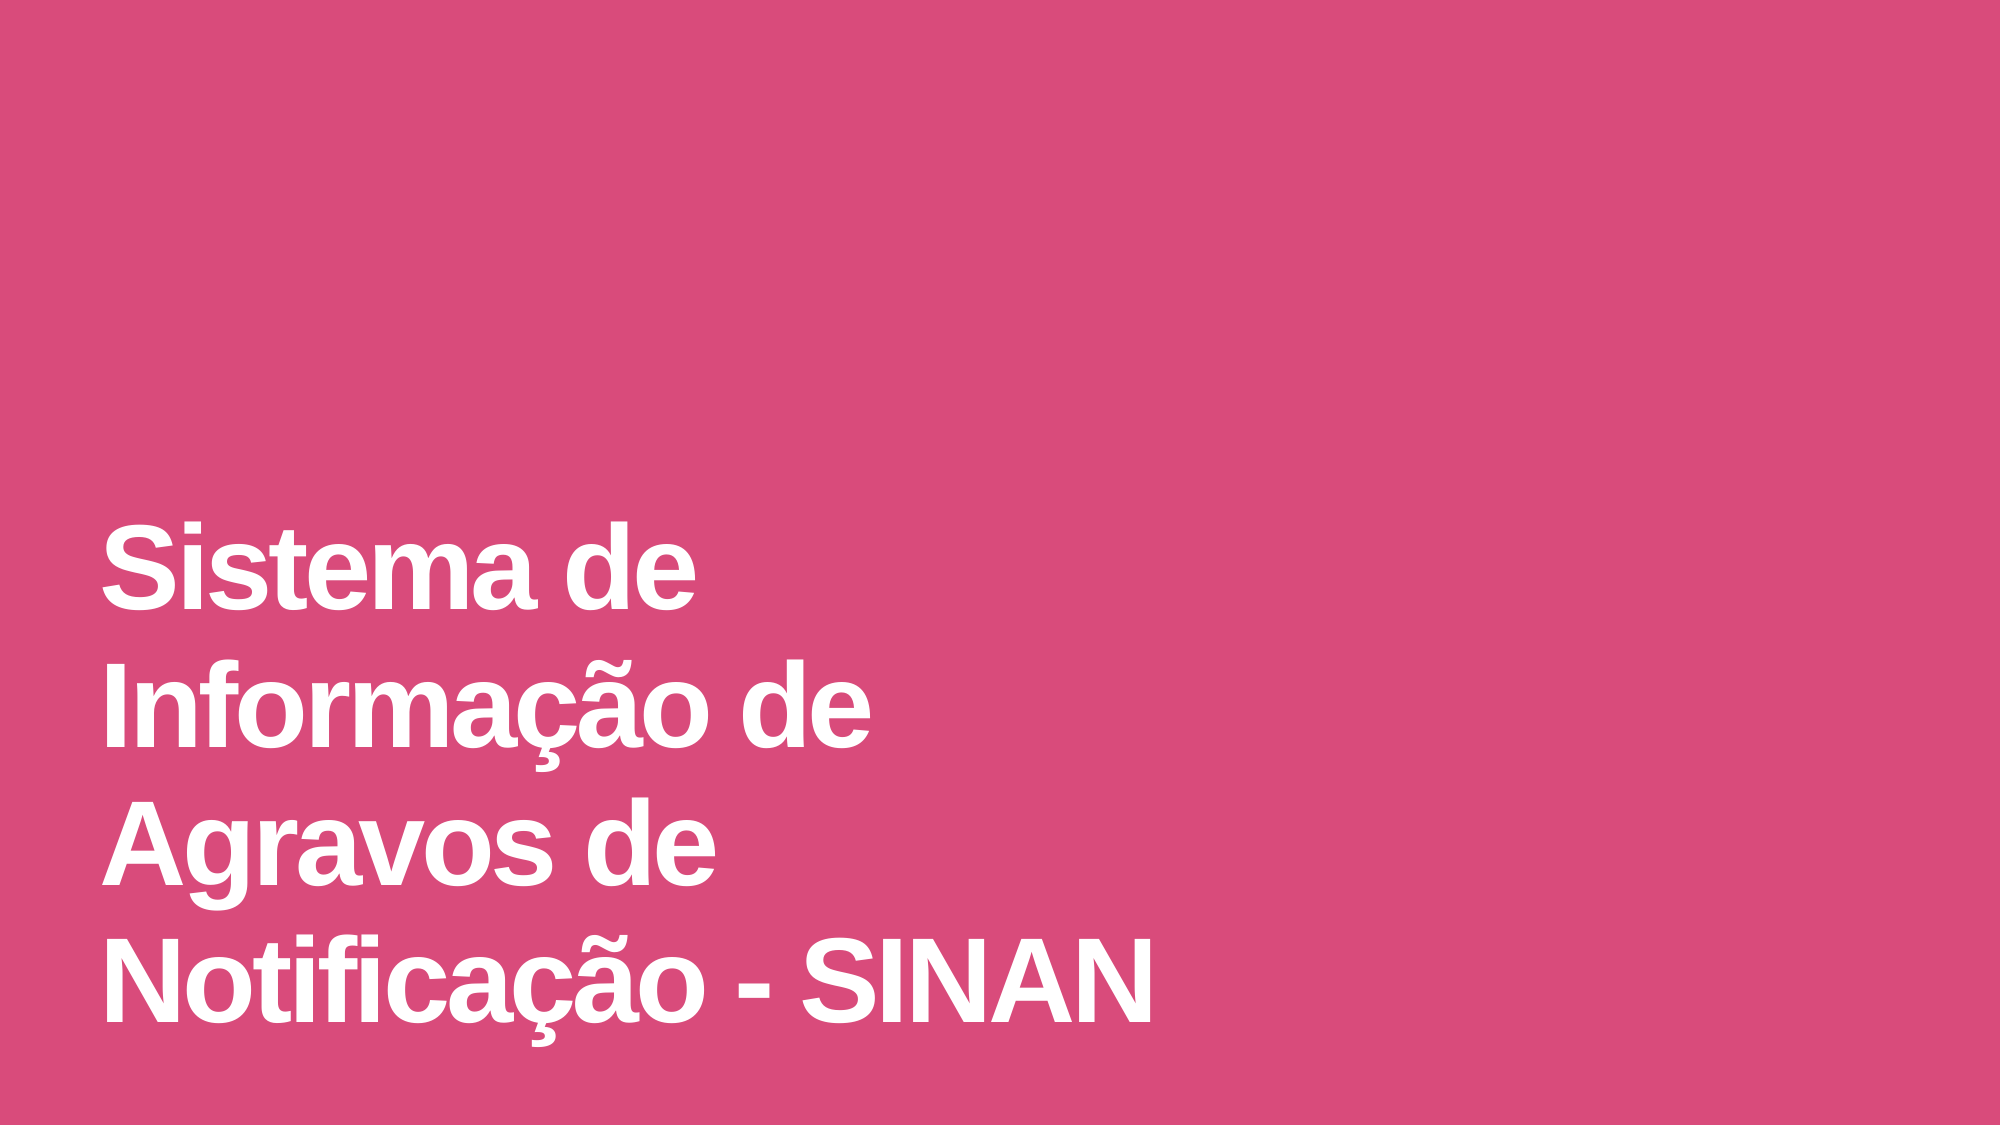

# Sistema de Informação de Agravos de Notificação - SINAN